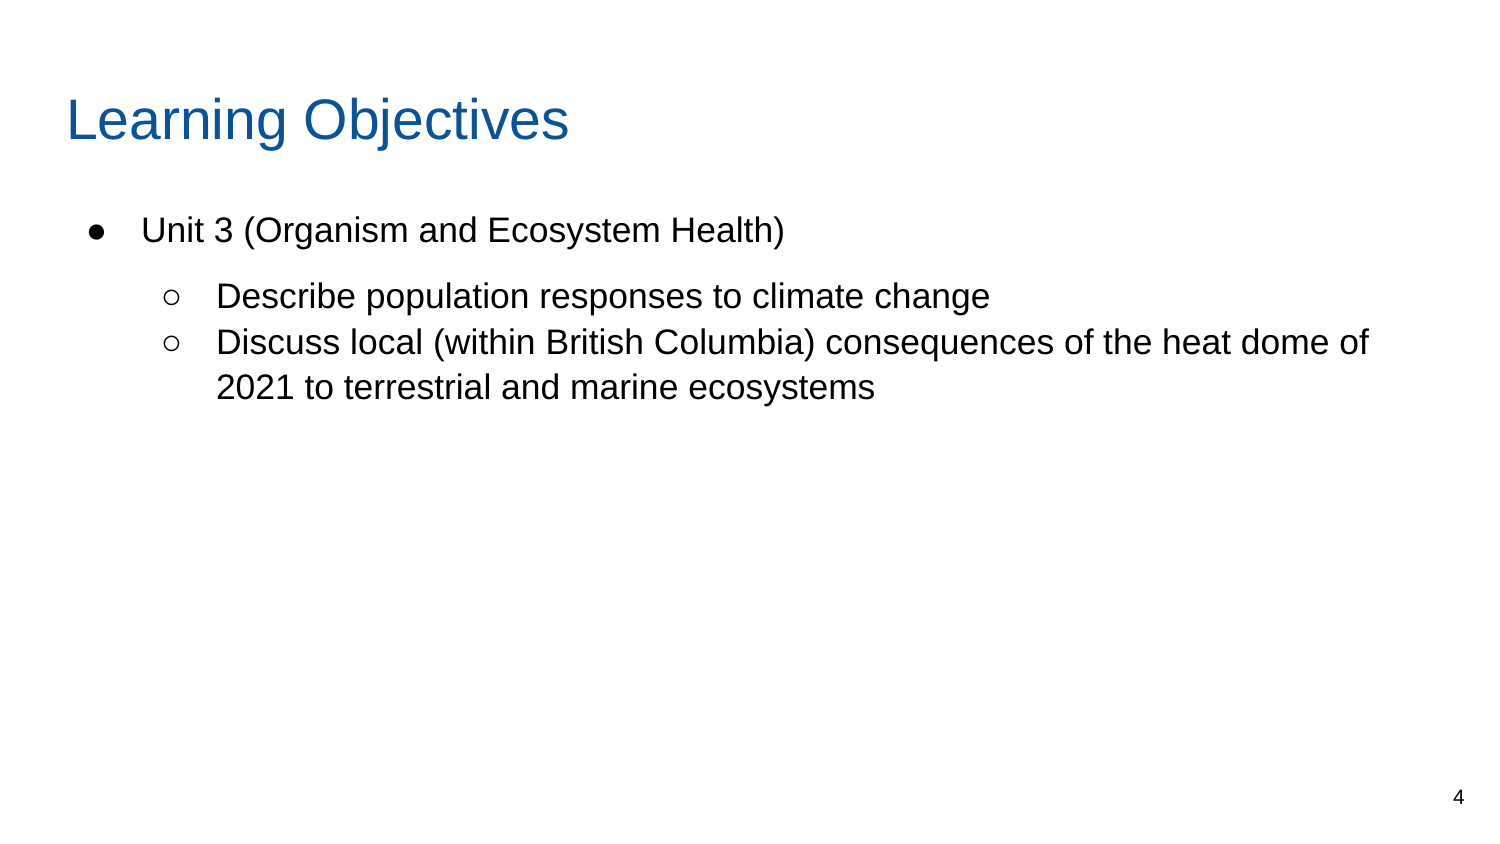

# Learning Objectives
Unit 3 (Organism and Ecosystem Health)
Describe population responses to climate change
Discuss local (within British Columbia) consequences of the heat dome of 2021 to terrestrial and marine ecosystems
4